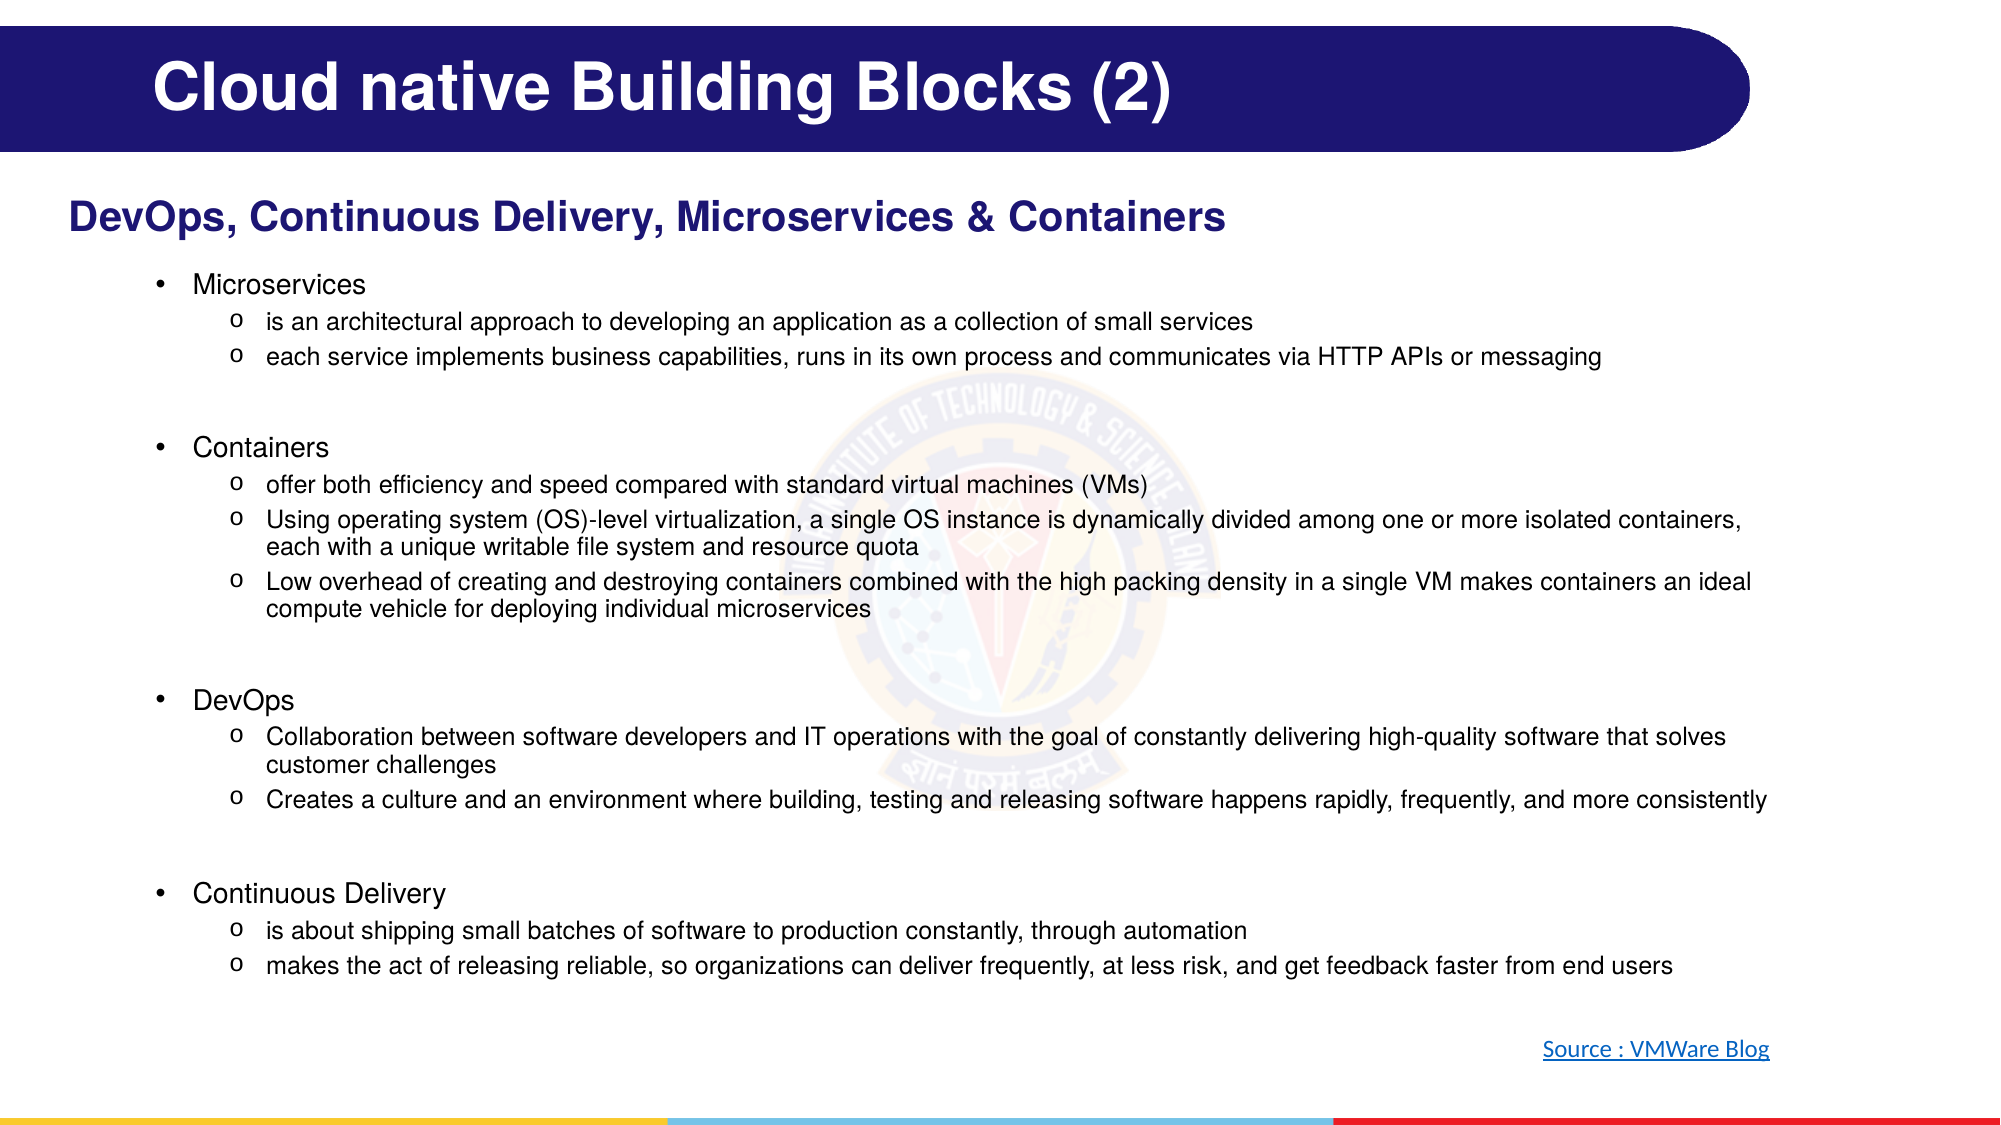

# Cloud native Building Blocks (2)
DevOps, Continuous Delivery, Microservices & Containers
Microservices
is an architectural approach to developing an application as a collection of small services
each service implements business capabilities, runs in its own process and communicates via HTTP APIs or messaging

Containers
offer both efficiency and speed compared with standard virtual machines (VMs)
Using operating system (OS)-level virtualization, a single OS instance is dynamically divided among one or more isolated containers, each with a unique writable file system and resource quota
Low overhead of creating and destroying containers combined with the high packing density in a single VM makes containers an ideal compute vehicle for deploying individual microservices

DevOps
Collaboration between software developers and IT operations with the goal of constantly delivering high-quality software that solves customer challenges
Creates a culture and an environment where building, testing and releasing software happens rapidly, frequently, and more consistently

Continuous Delivery
is about shipping small batches of software to production constantly, through automation
makes the act of releasing reliable, so organizations can deliver frequently, at less risk, and get feedback faster from end users
Source : VMWare Blog